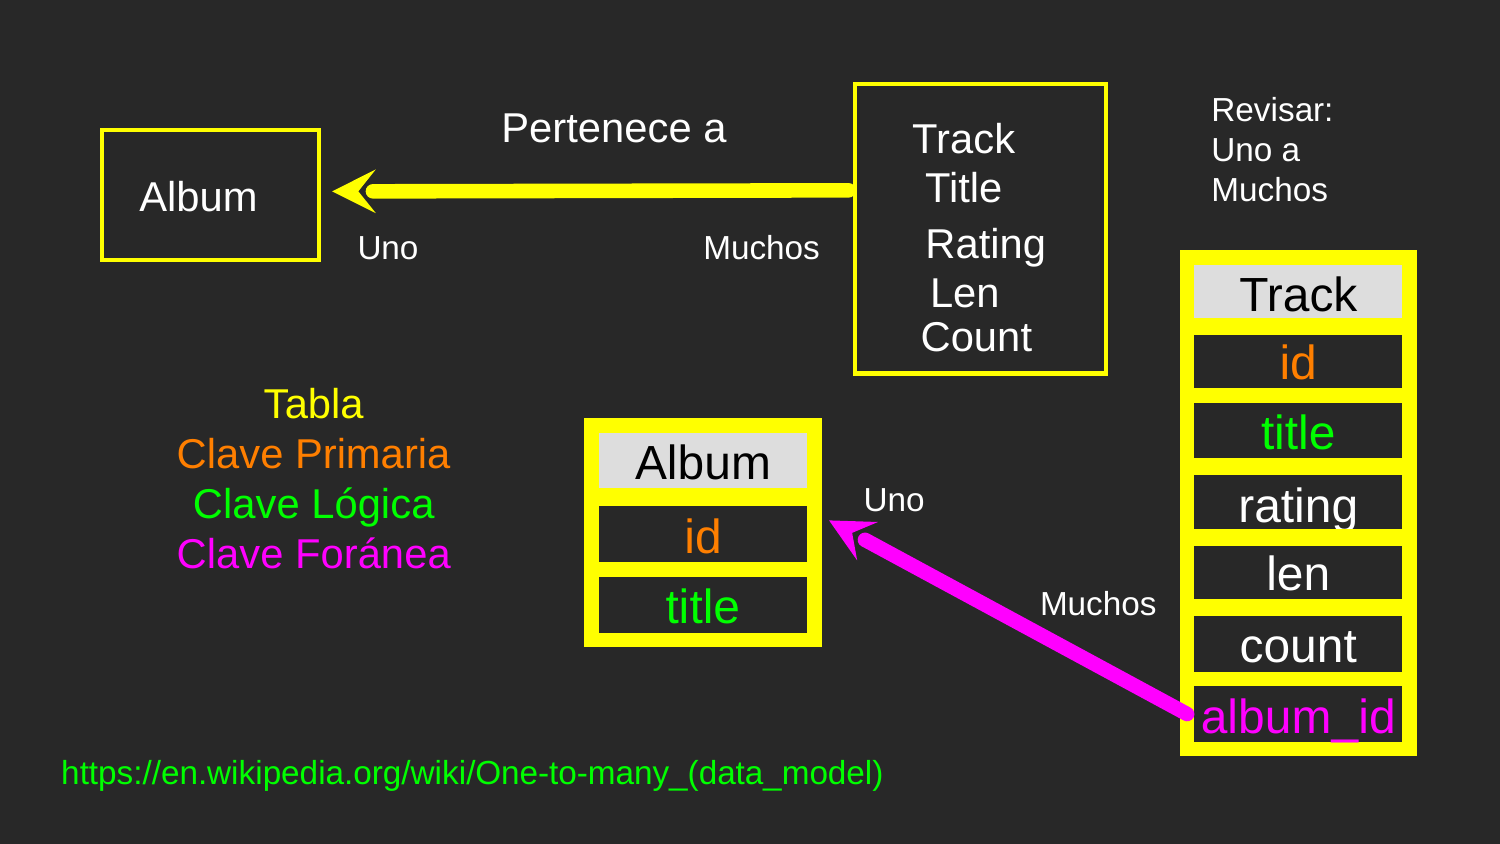

Revisar:
Uno a Muchos
Pertenece a
Track

Title
Album
Rating
Uno
Muchos
Track
Len
Count
id
Tabla
Clave Primaria
Clave Lógica
Clave Foránea
title
Album
rating
Uno
id
len
title
Muchos
count
album_id
https://en.wikipedia.org/wiki/One-to-many_(data_model)